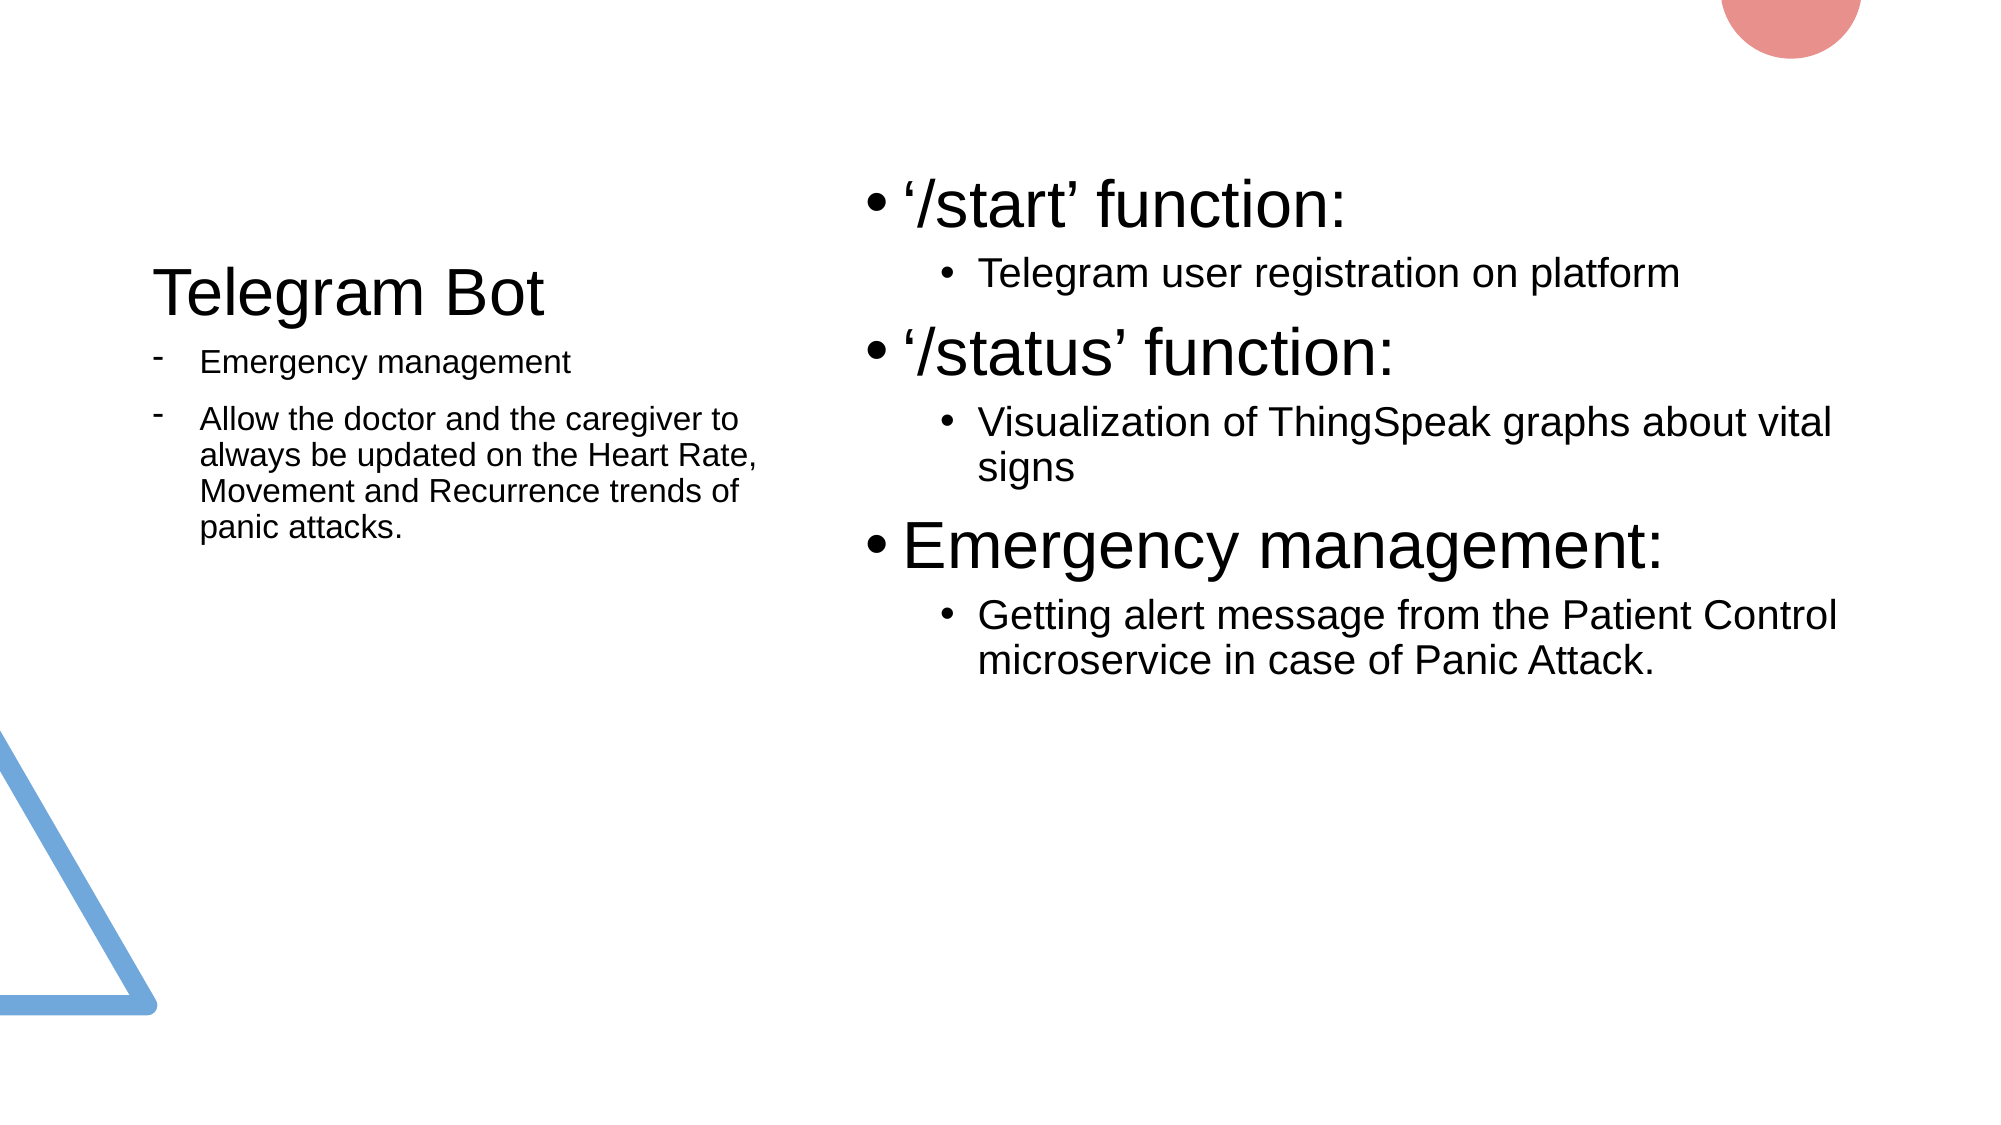

# Telegram Bot
‘/start’ function:
Telegram user registration on platform
‘/status’ function:
Visualization of ThingSpeak graphs about vital signs
Emergency management:
Getting alert message from the Patient Control microservice in case of Panic Attack.
Emergency management
Allow the doctor and the caregiver to always be updated on the Heart Rate, Movement and Recurrence trends of panic attacks.